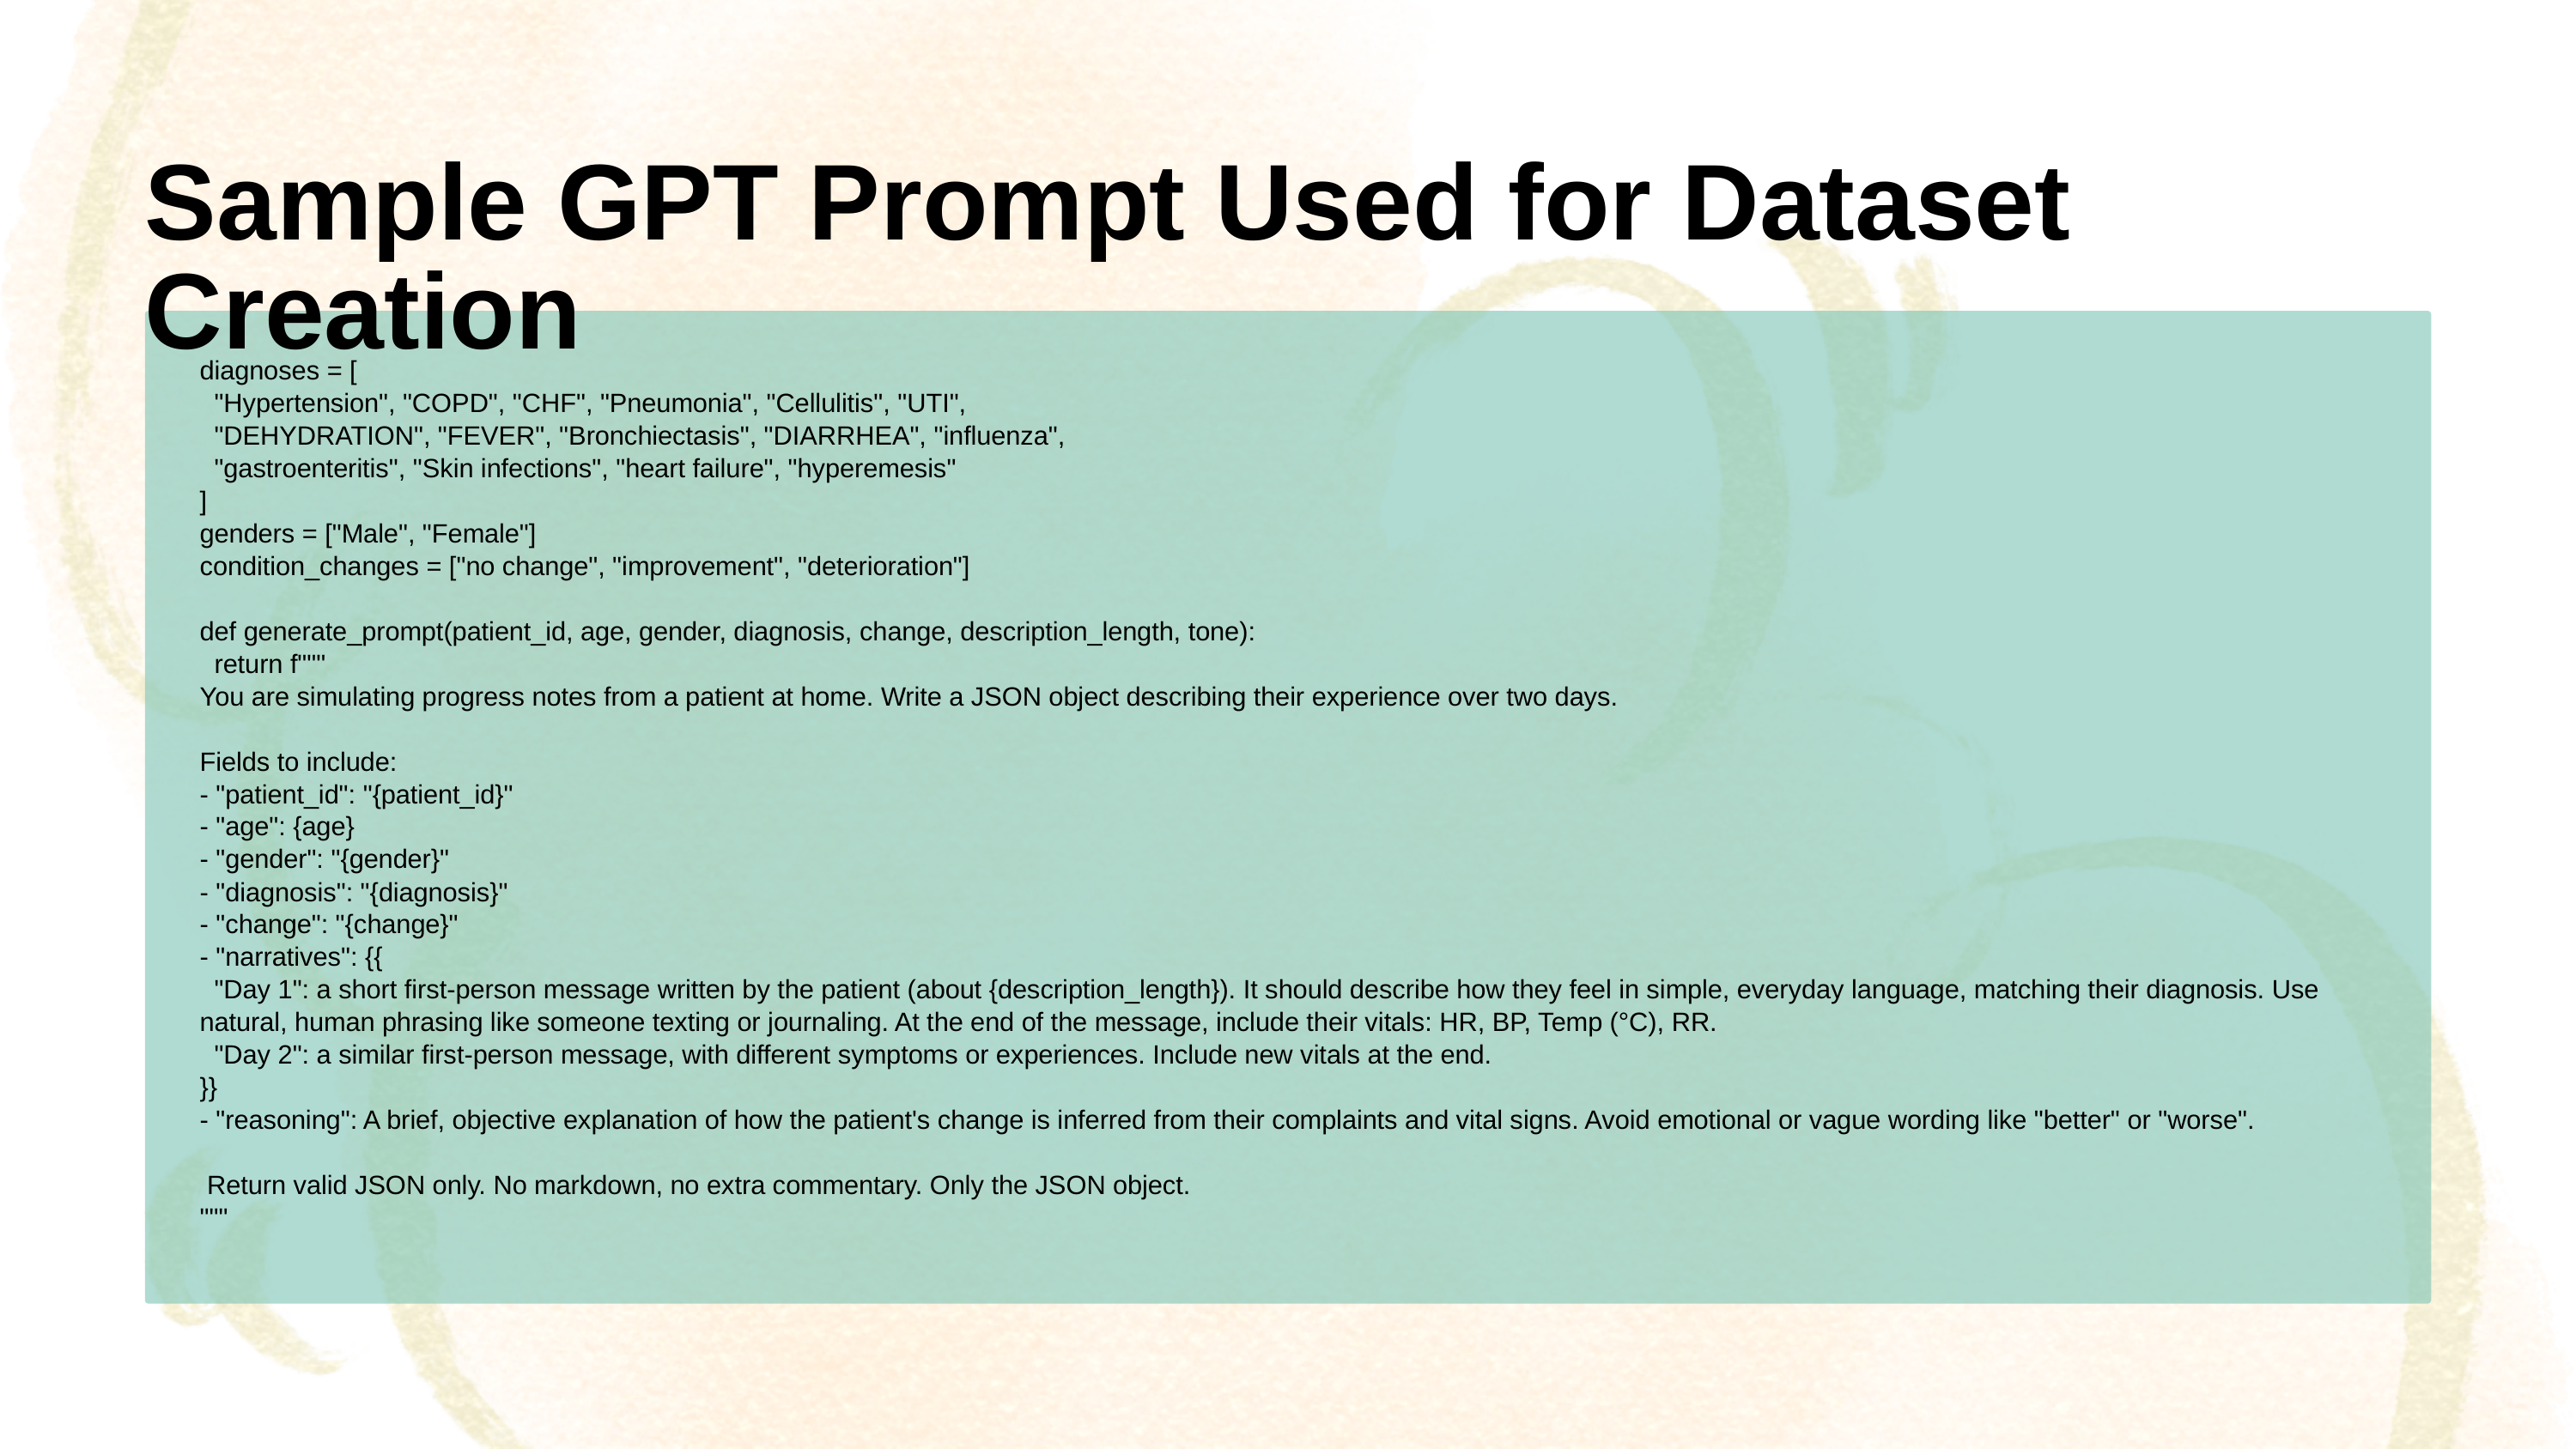

Sample GPT Prompt Used for Dataset Creation

diagnoses = [
  "Hypertension", "COPD", "CHF", "Pneumonia", "Cellulitis", "UTI",
  "DEHYDRATION", "FEVER", "Bronchiectasis", "DIARRHEA", "influenza",
  "gastroenteritis", "Skin infections", "heart failure", "hyperemesis"
]
genders = ["Male", "Female"]
condition_changes = ["no change", "improvement", "deterioration"]

def generate_prompt(patient_id, age, gender, diagnosis, change, description_length, tone):
  return f"""
You are simulating progress notes from a patient at home. Write a JSON object describing their experience over two days.

Fields to include:
- "patient_id": "{patient_id}"
- "age": {age}
- "gender": "{gender}"
- "diagnosis": "{diagnosis}"
- "change": "{change}"
- "narratives": {{
  "Day 1": a short first-person message written by the patient (about {description_length}). It should describe how they feel in simple, everyday language, matching their diagnosis. Use natural, human phrasing like someone texting or journaling. At the end of the message, include their vitals: HR, BP, Temp (°C), RR.
  "Day 2": a similar first-person message, with different symptoms or experiences. Include new vitals at the end.
}}
- "reasoning": A brief, objective explanation of how the patient's change is inferred from their complaints and vital signs. Avoid emotional or vague wording like "better" or "worse".

 Return valid JSON only. No markdown, no extra commentary. Only the JSON object.
"""